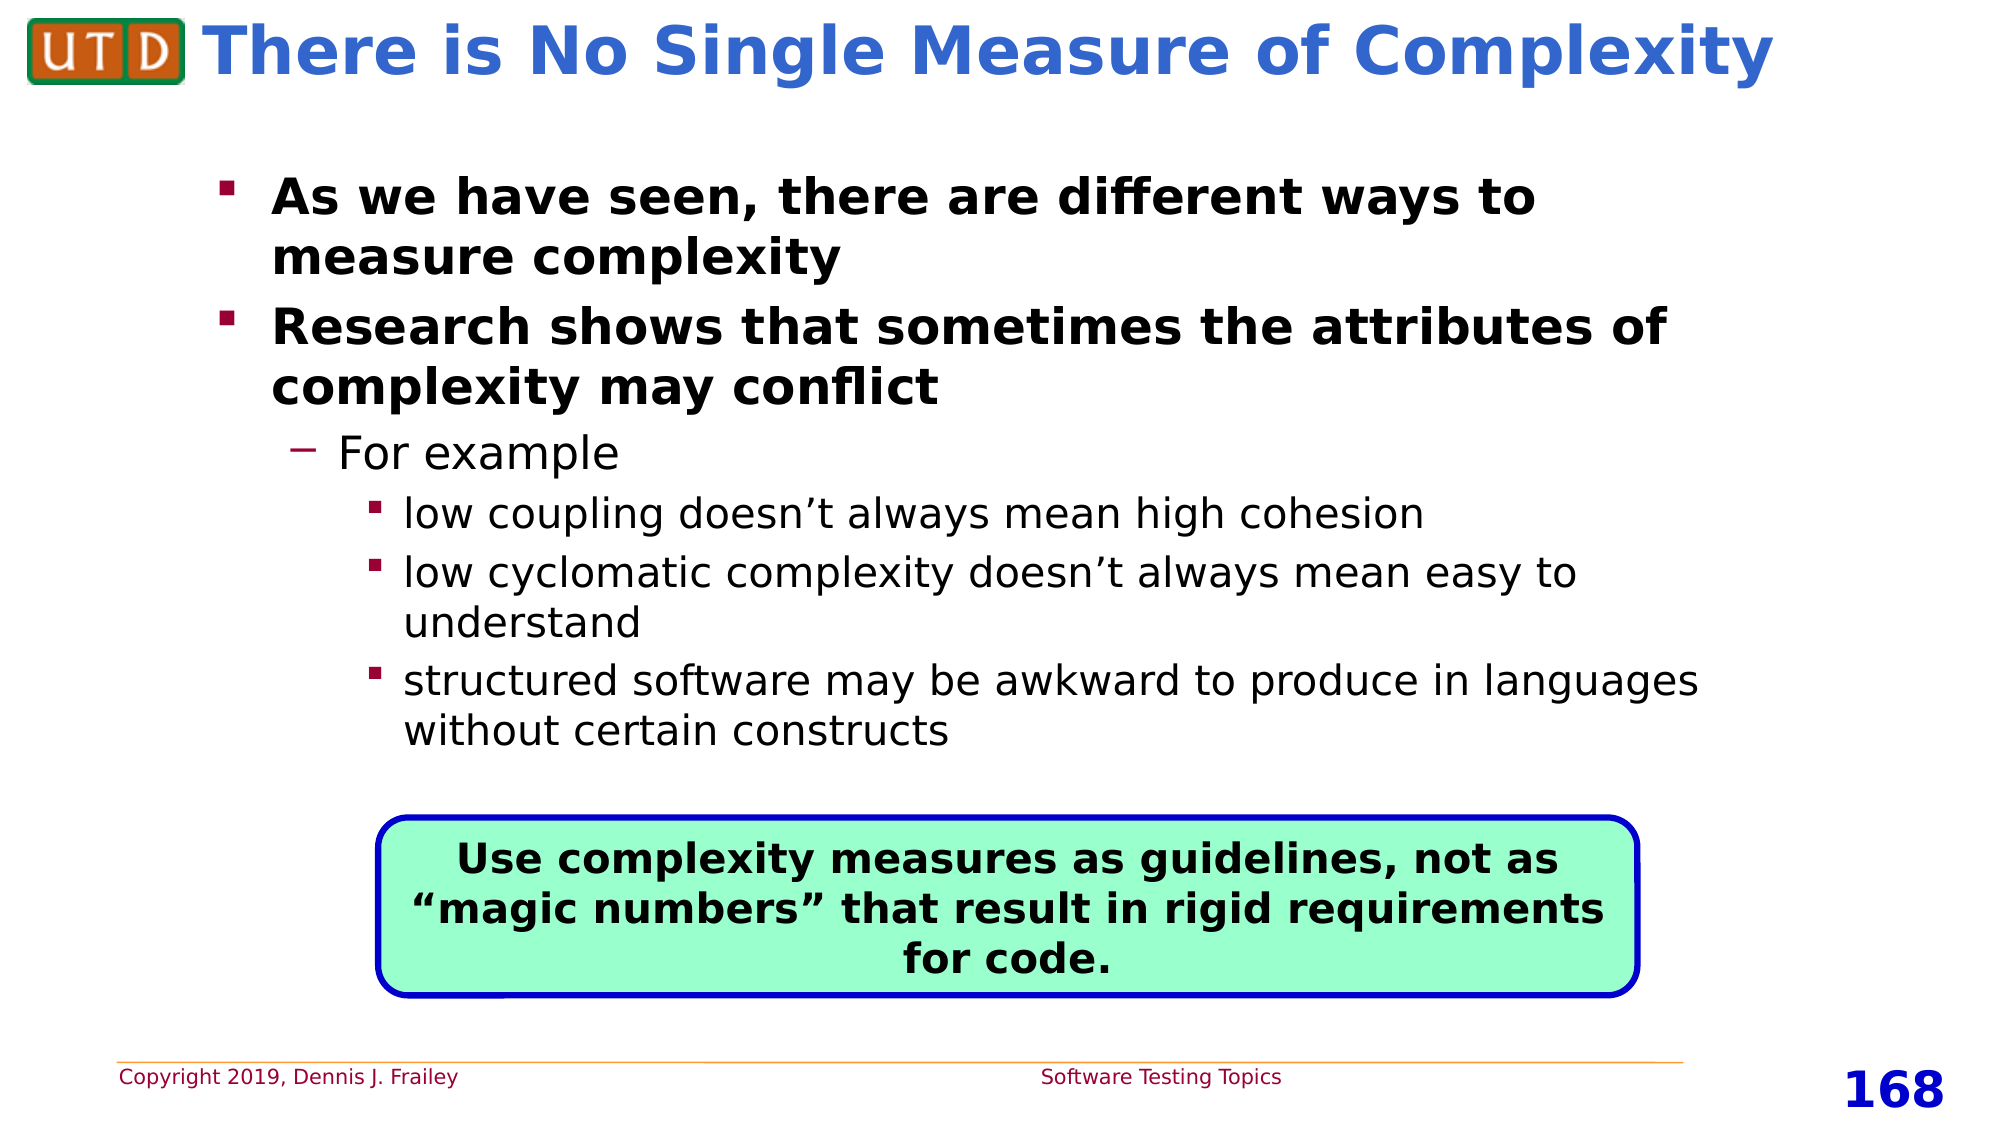

# There is No Single Measure of Complexity
As we have seen, there are different ways to measure complexity
Research shows that sometimes the attributes of complexity may conflict
For example
low coupling doesn’t always mean high cohesion
low cyclomatic complexity doesn’t always mean easy to understand
structured software may be awkward to produce in languages without certain constructs
Use complexity measures as guidelines, not as “magic numbers” that result in rigid requirements for code.